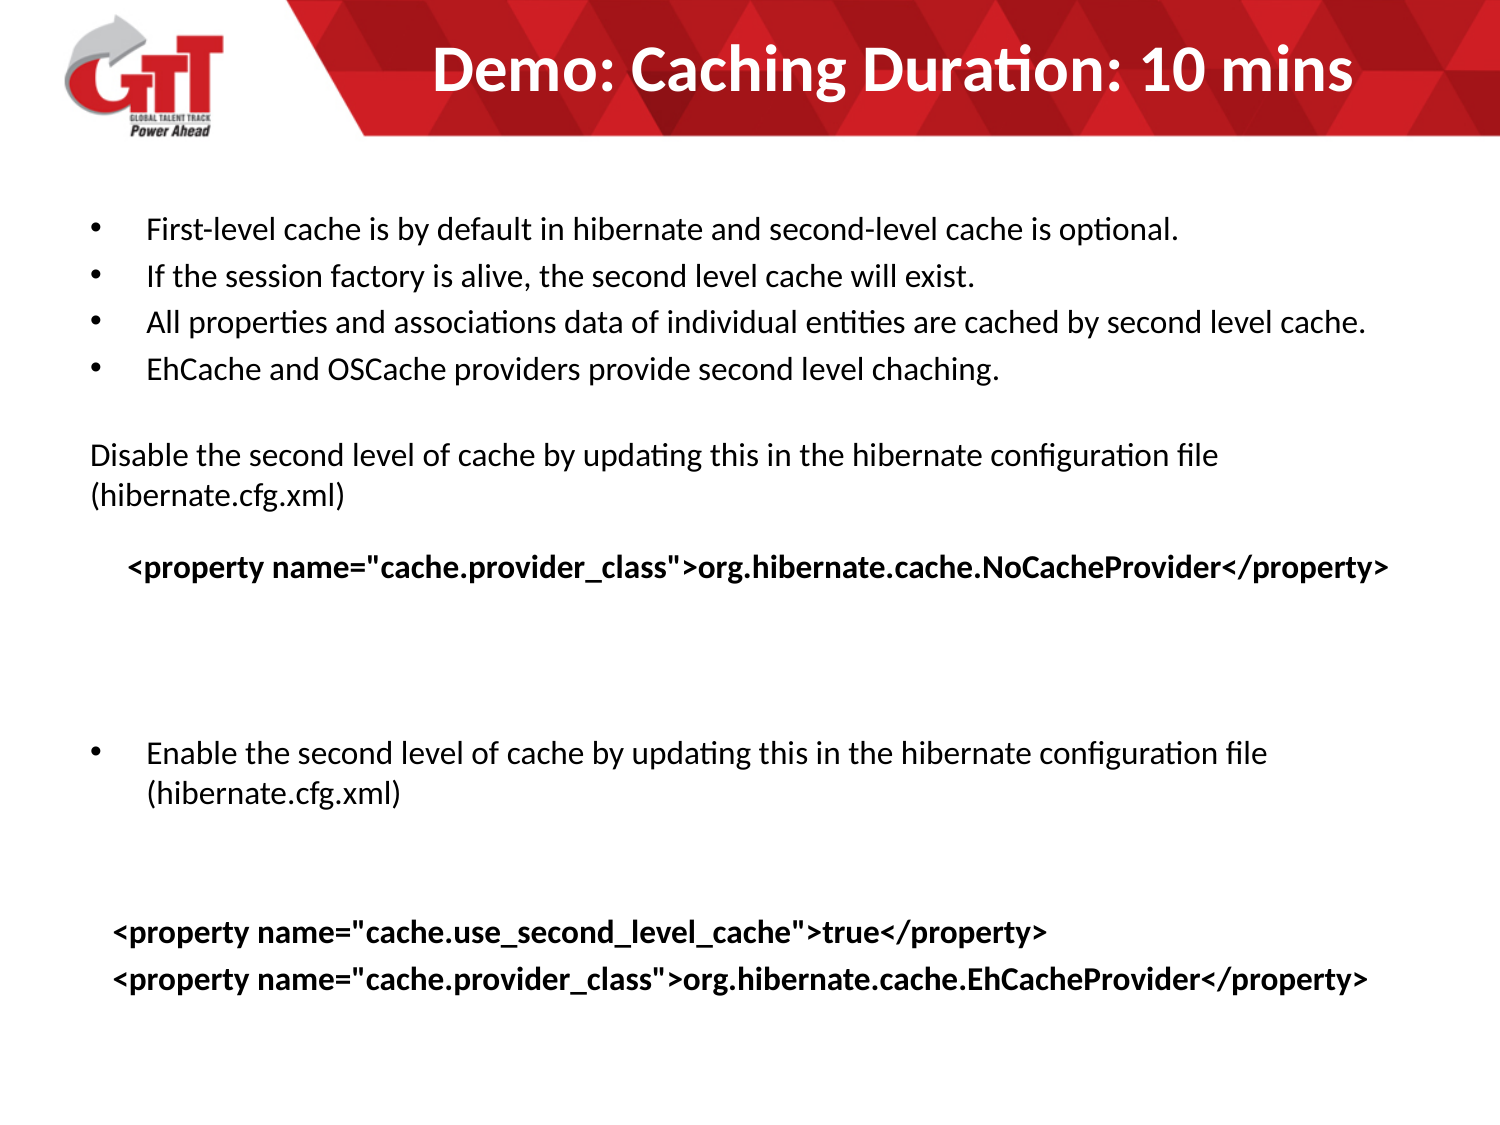

# Demo: Caching Duration: 10 mins
First-level cache is by default in hibernate and second-level cache is optional.
If the session factory is alive, the second level cache will exist.
All properties and associations data of individual entities are cached by second level cache.
EhCache and OSCache providers provide second level chaching.
Disable the second level of cache by updating this in the hibernate configuration file (hibernate.cfg.xml)

Enable the second level of cache by updating this in the hibernate configuration file (hibernate.cfg.xml)

   <property name="cache.use_second_level_cache">true</property>
   <property name="cache.provider_class">org.hibernate.cache.EhCacheProvider</property>

<property name="cache.provider_class">org.hibernate.cache.NoCacheProvider</property>